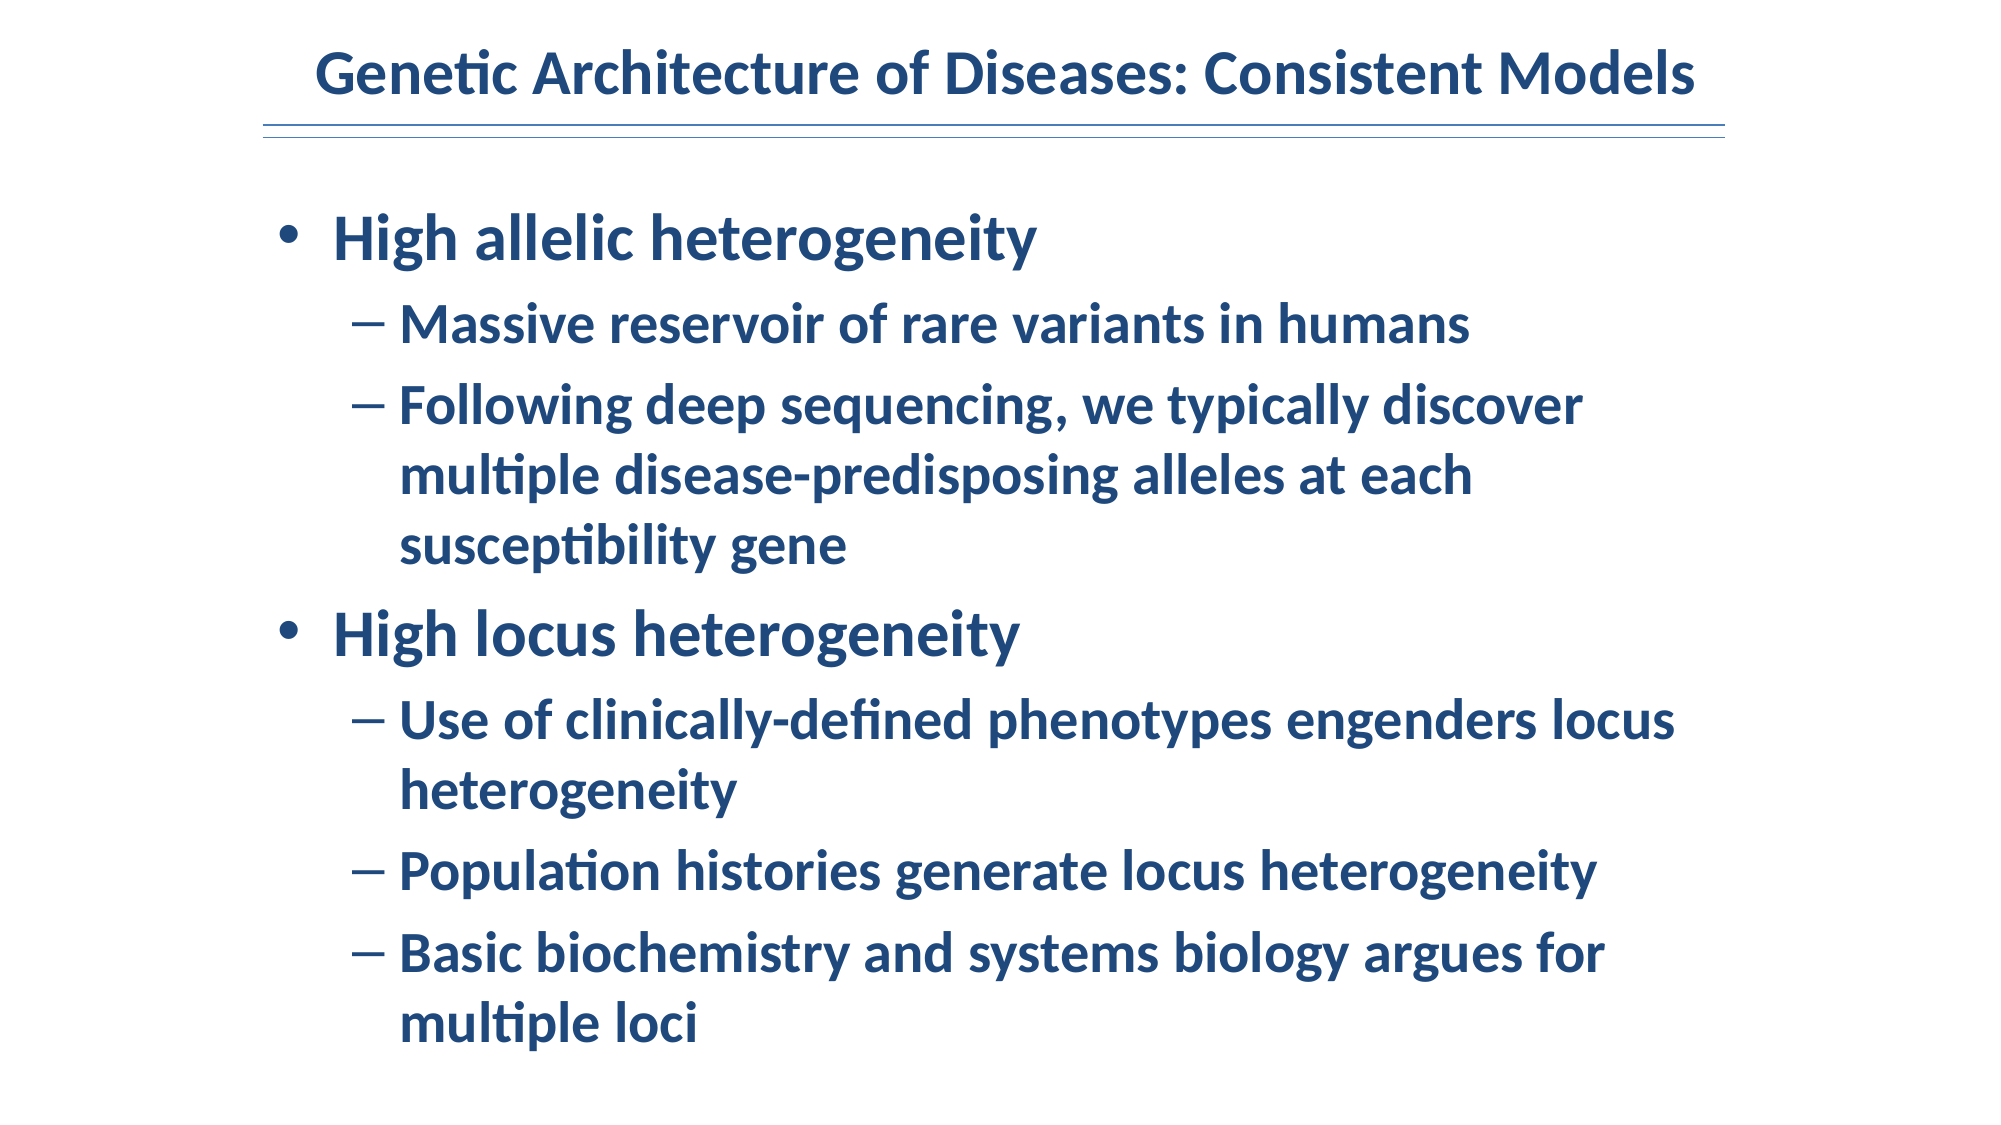

Genetic Architecture of Diseases: Consistent Models
High allelic heterogeneity
Massive reservoir of rare variants in humans
Following deep sequencing, we typically discover multiple disease-predisposing alleles at each susceptibility gene
High locus heterogeneity
Use of clinically-defined phenotypes engenders locus heterogeneity
Population histories generate locus heterogeneity
Basic biochemistry and systems biology argues for multiple loci